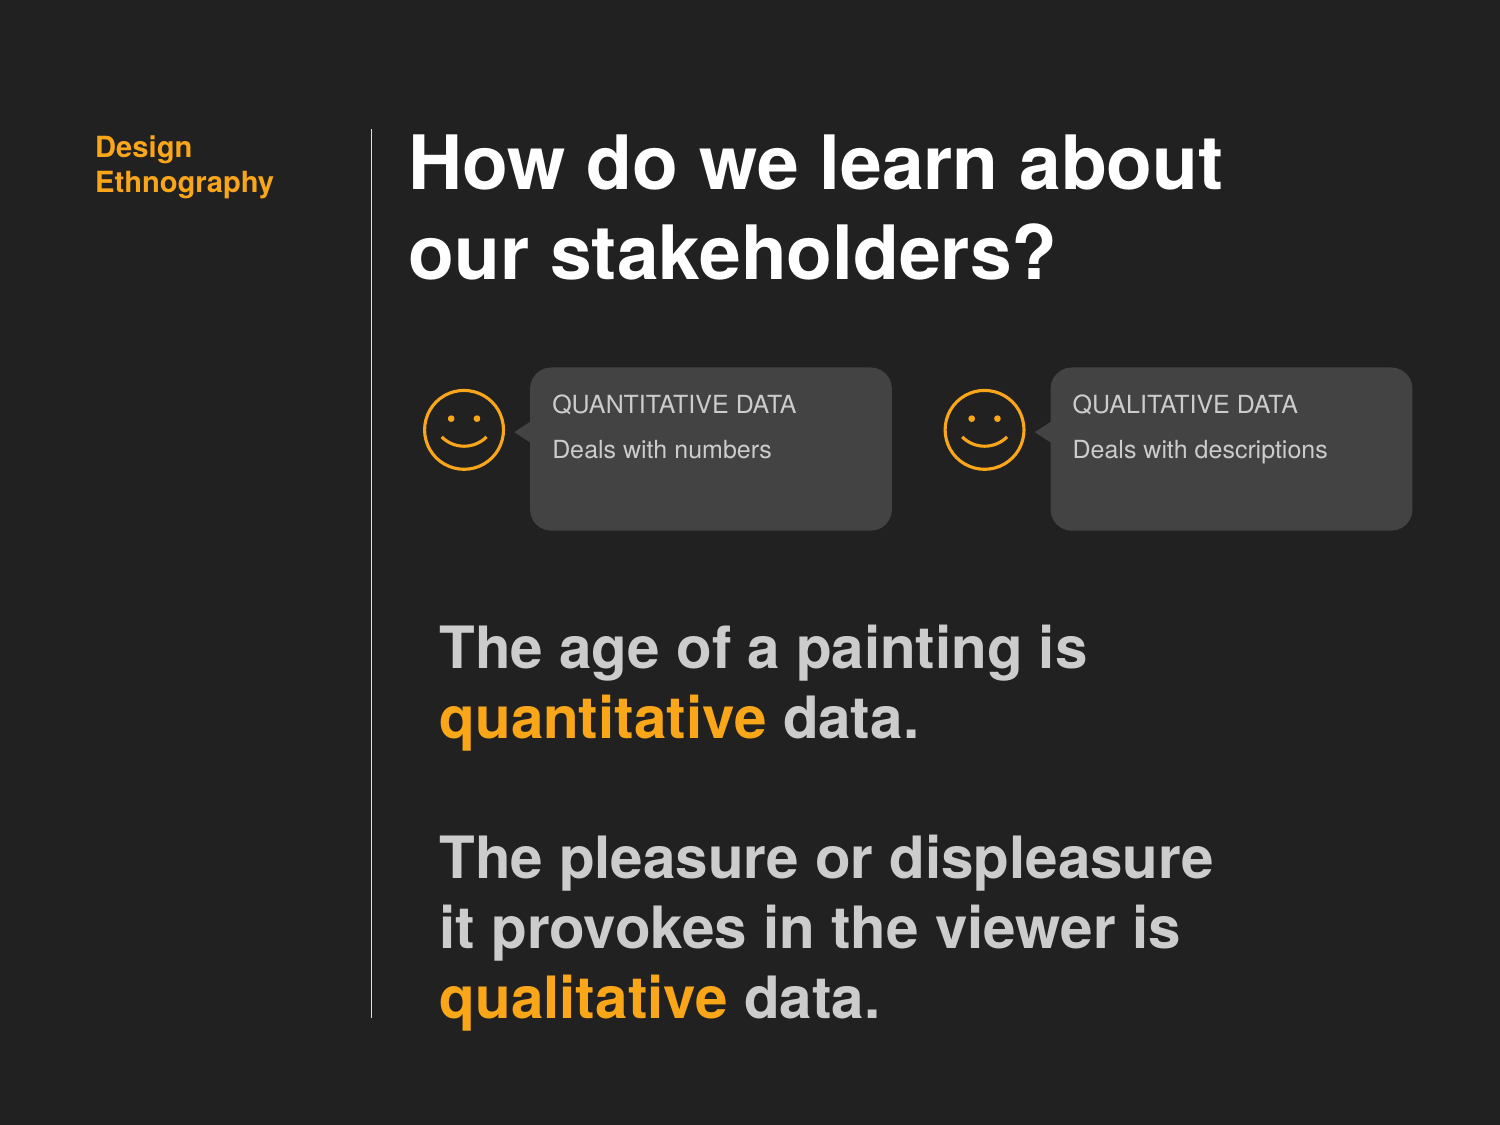

# How do we learn about our stakeholders?
Design
Ethnography

QUANTITATIVE DATA
Deals with numbers
QUALITATIVE DATA
Deals with descriptions
The age of a painting is
quantitative data.

The pleasure or displeasure
it provokes in the viewer is qualitative data.